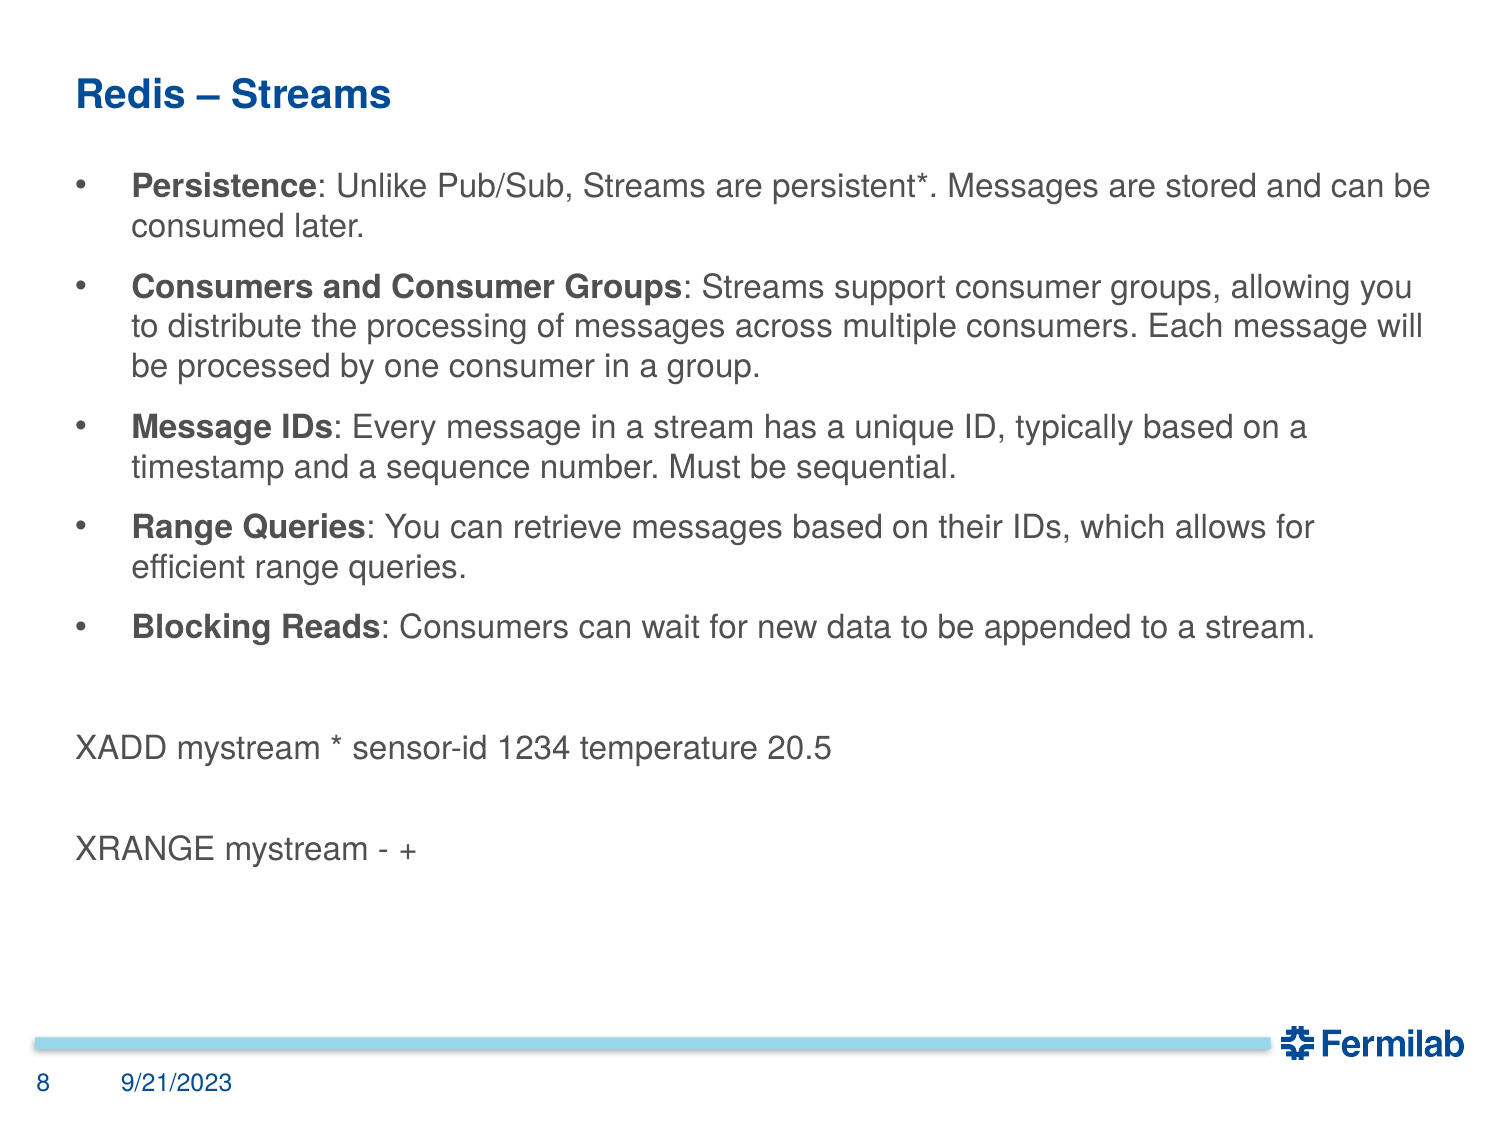

# Redis – Streams
Persistence: Unlike Pub/Sub, Streams are persistent*. Messages are stored and can be consumed later.
Consumers and Consumer Groups: Streams support consumer groups, allowing you to distribute the processing of messages across multiple consumers. Each message will be processed by one consumer in a group.
Message IDs: Every message in a stream has a unique ID, typically based on a timestamp and a sequence number. Must be sequential.
Range Queries: You can retrieve messages based on their IDs, which allows for efficient range queries.
Blocking Reads: Consumers can wait for new data to be appended to a stream.

XADD mystream * sensor-id 1234 temperature 20.5
XRANGE mystream - +

8
9/21/2023